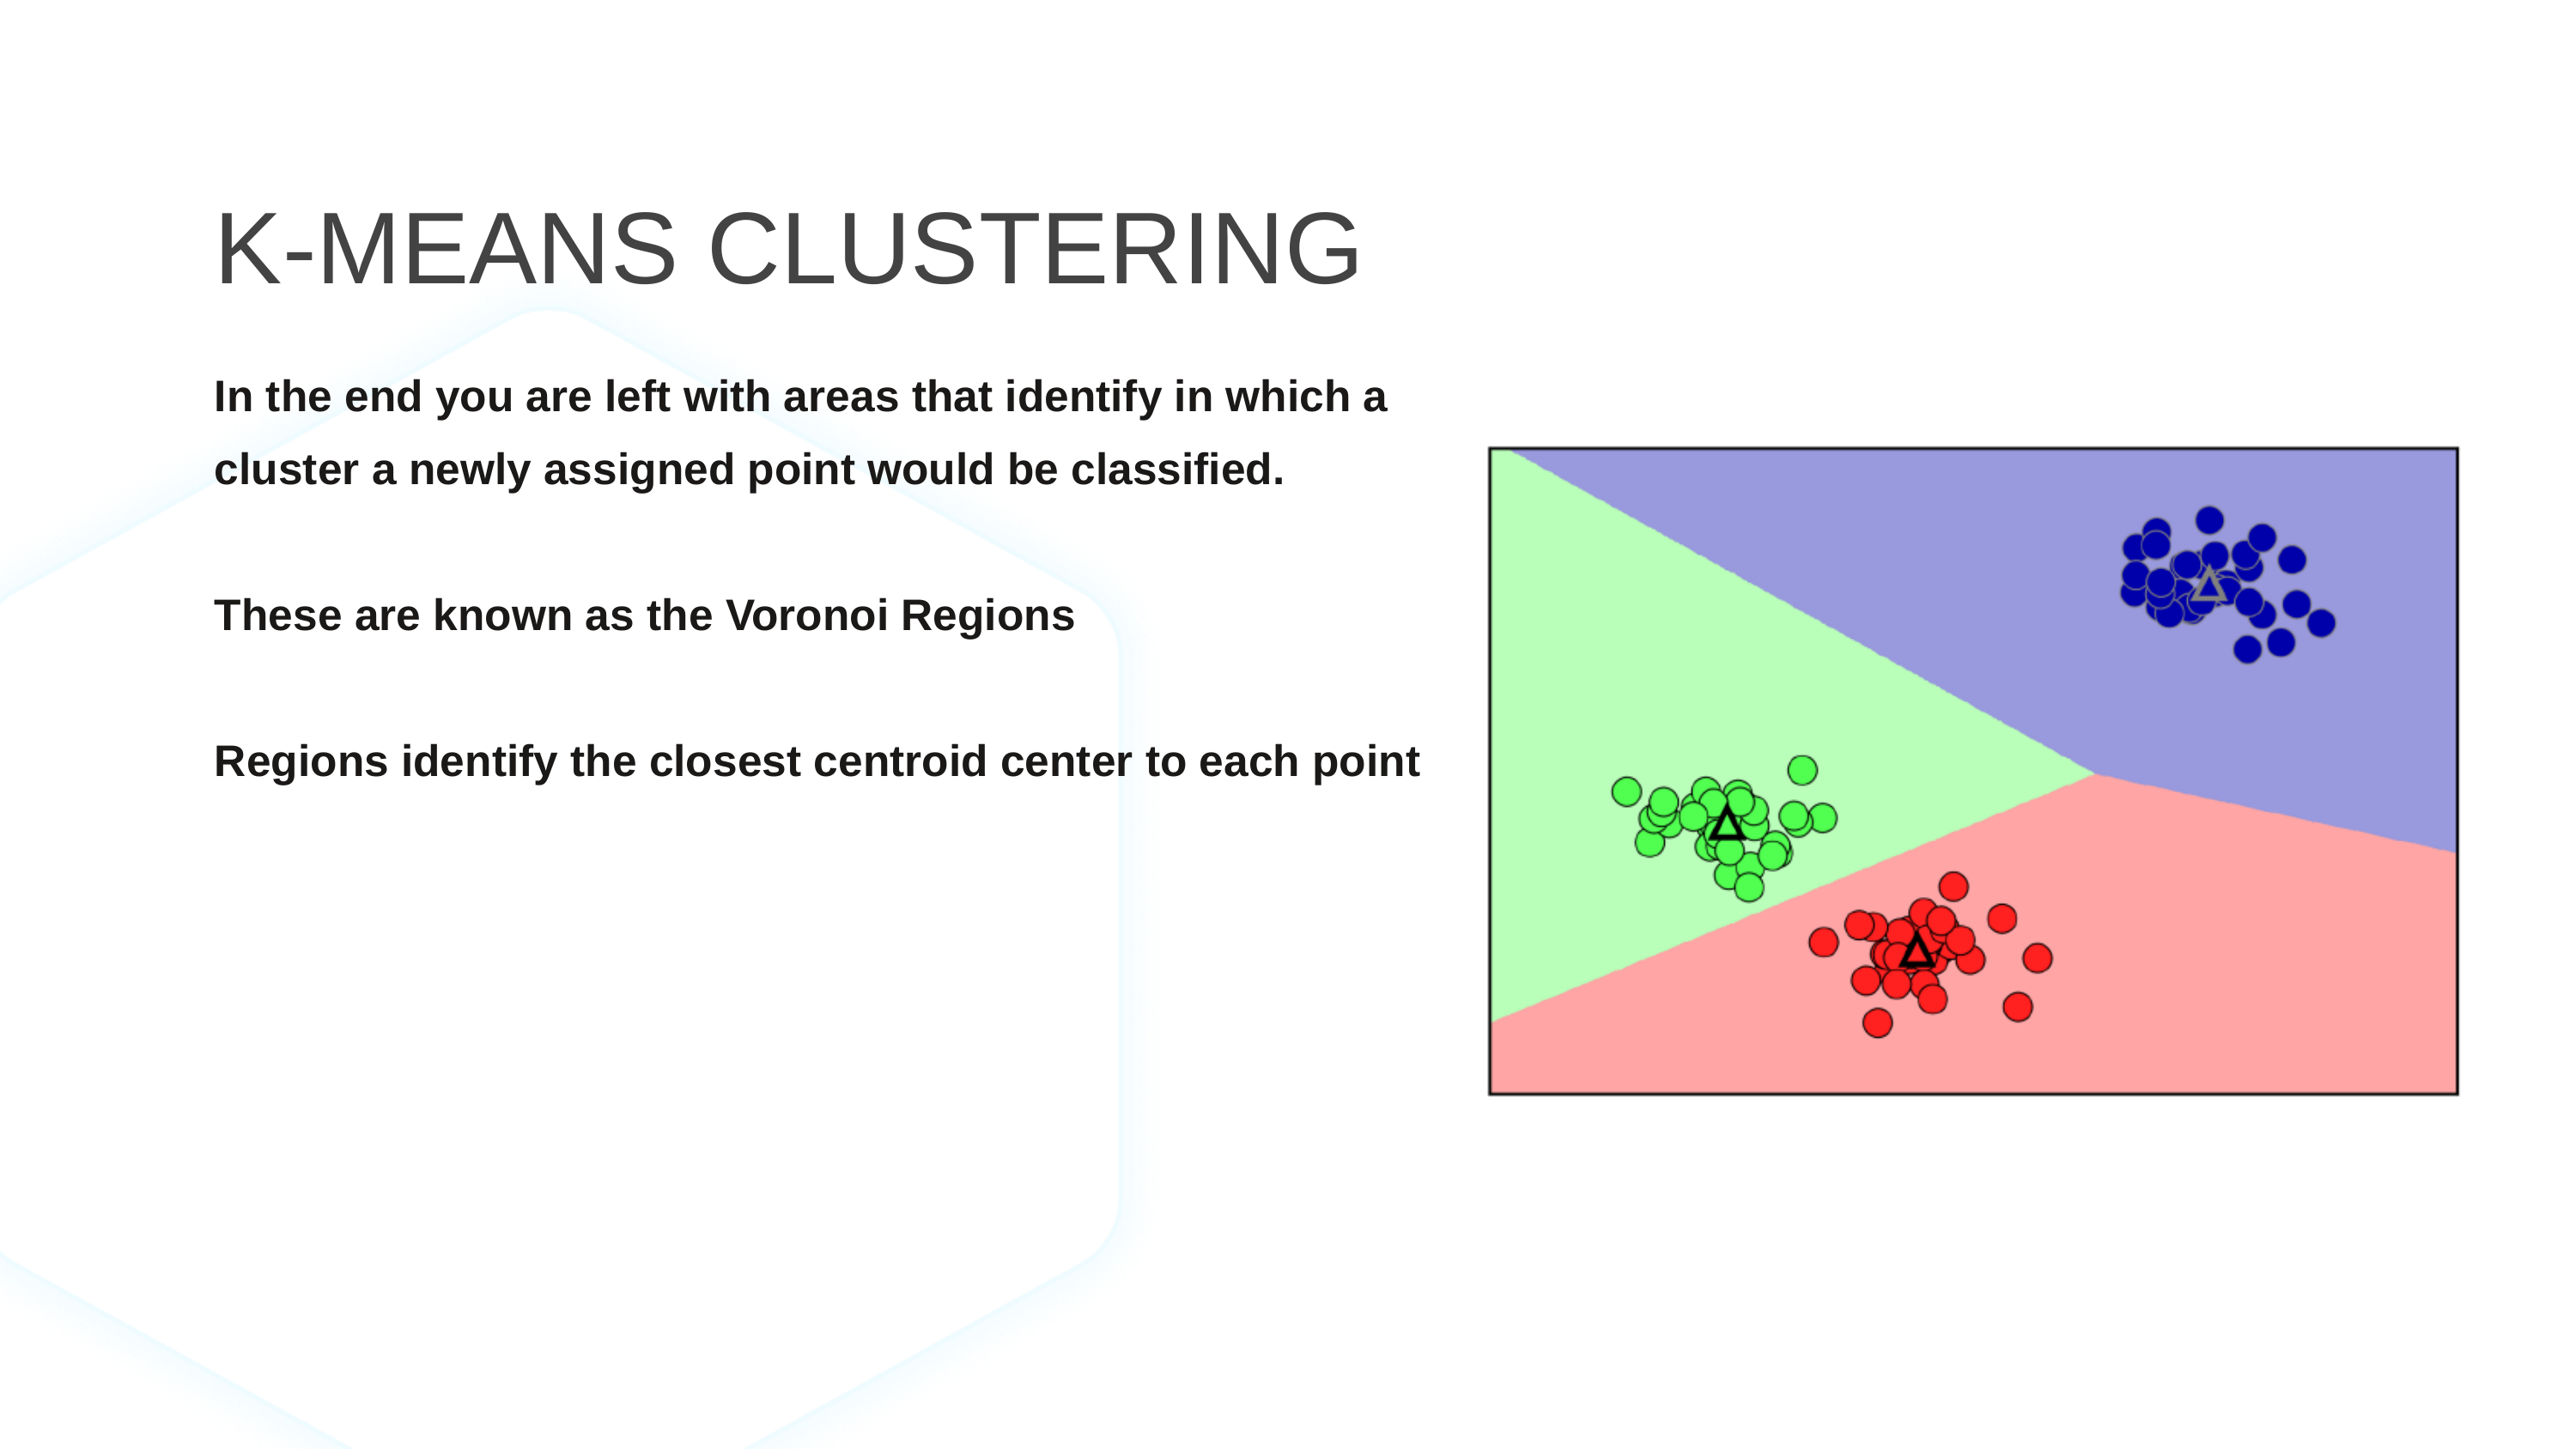

K-MEANS CLUSTERING
In the end you are left with areas that identify in which a cluster a newly assigned point would be classified.

These are known as the Voronoi Regions

Regions identify the closest centroid center to each point

Data Squad | Unsupervised Learning